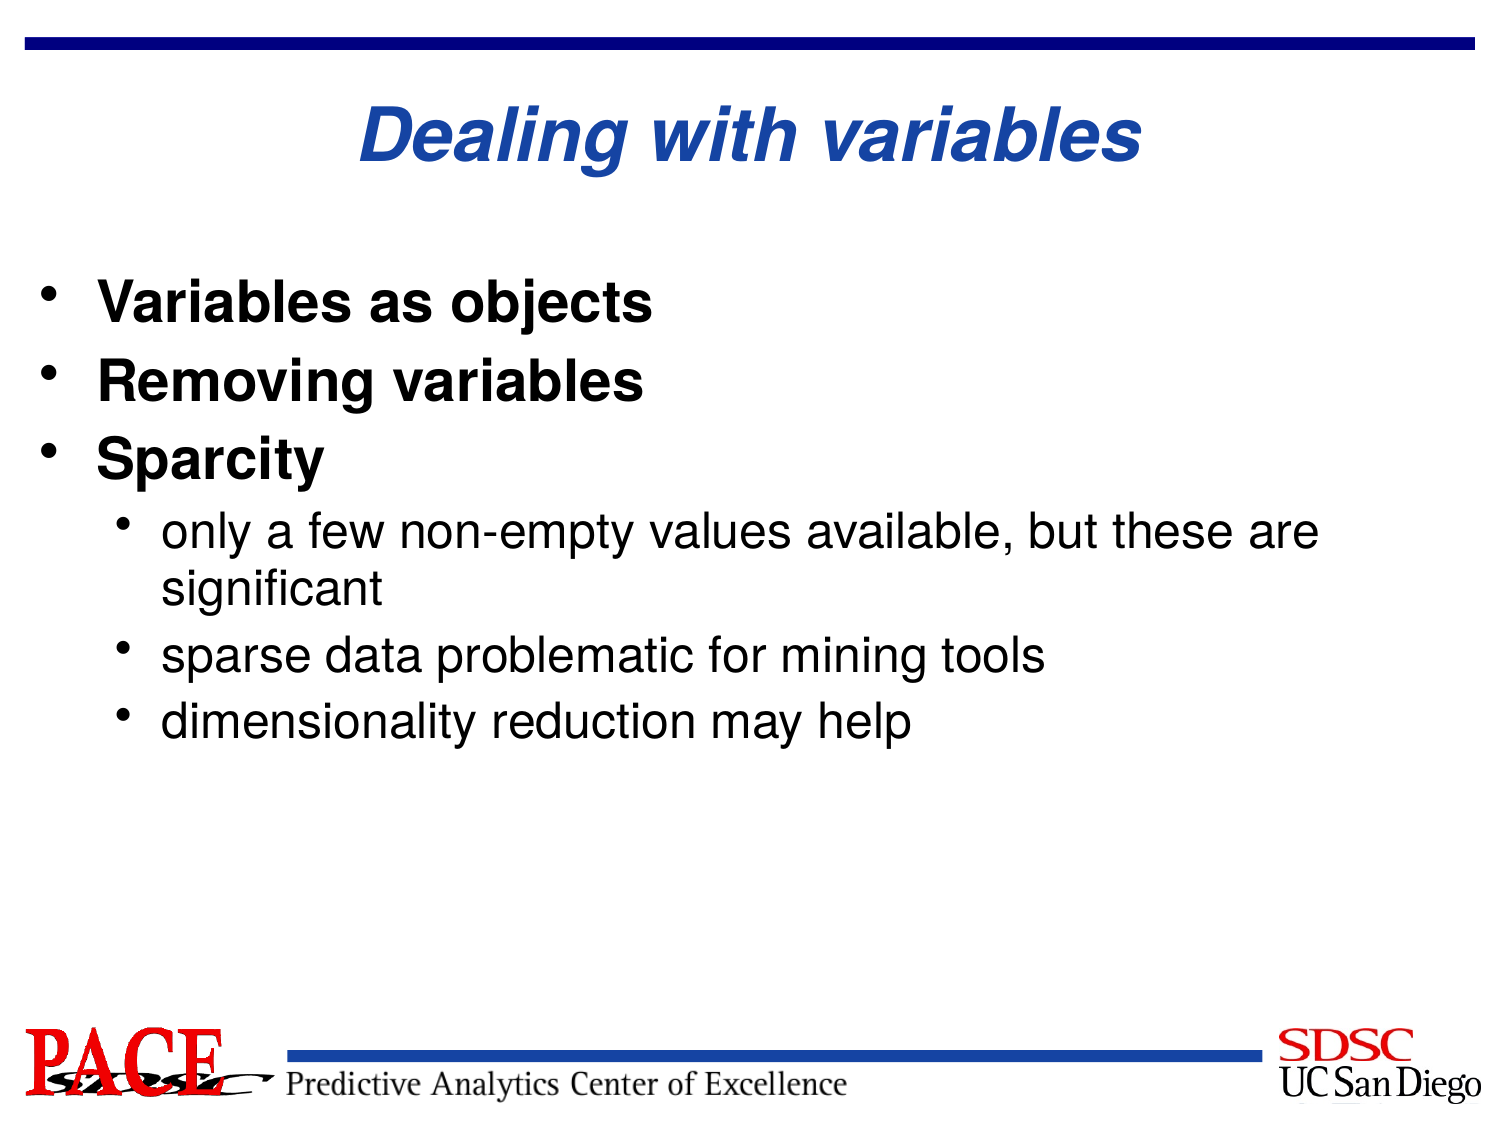

# Dealing with variables
Variables as objects
Removing variables
Sparcity
only a few non-empty values available, but these are significant
sparse data problematic for mining tools
dimensionality reduction may help